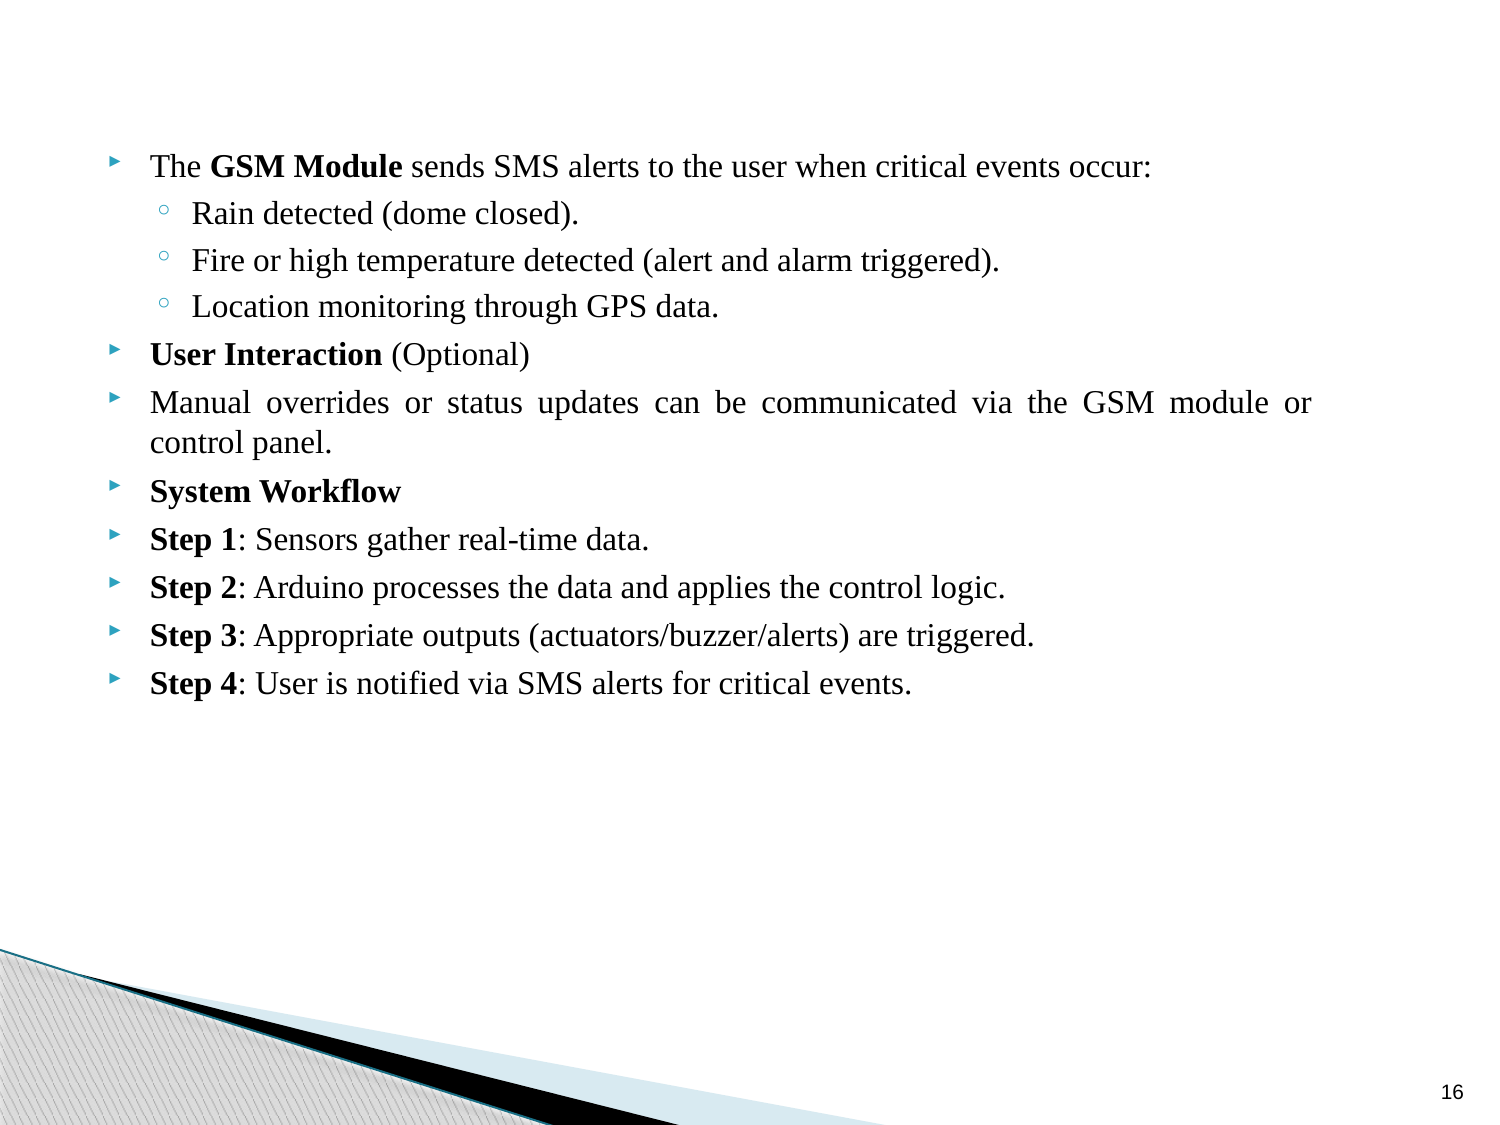

The GSM Module sends SMS alerts to the user when critical events occur:
Rain detected (dome closed).
Fire or high temperature detected (alert and alarm triggered).
Location monitoring through GPS data.
User Interaction (Optional)
Manual overrides or status updates can be communicated via the GSM module or control panel.
System Workflow
Step 1: Sensors gather real-time data.
Step 2: Arduino processes the data and applies the control logic.
Step 3: Appropriate outputs (actuators/buzzer/alerts) are triggered.
Step 4: User is notified via SMS alerts for critical events.

16